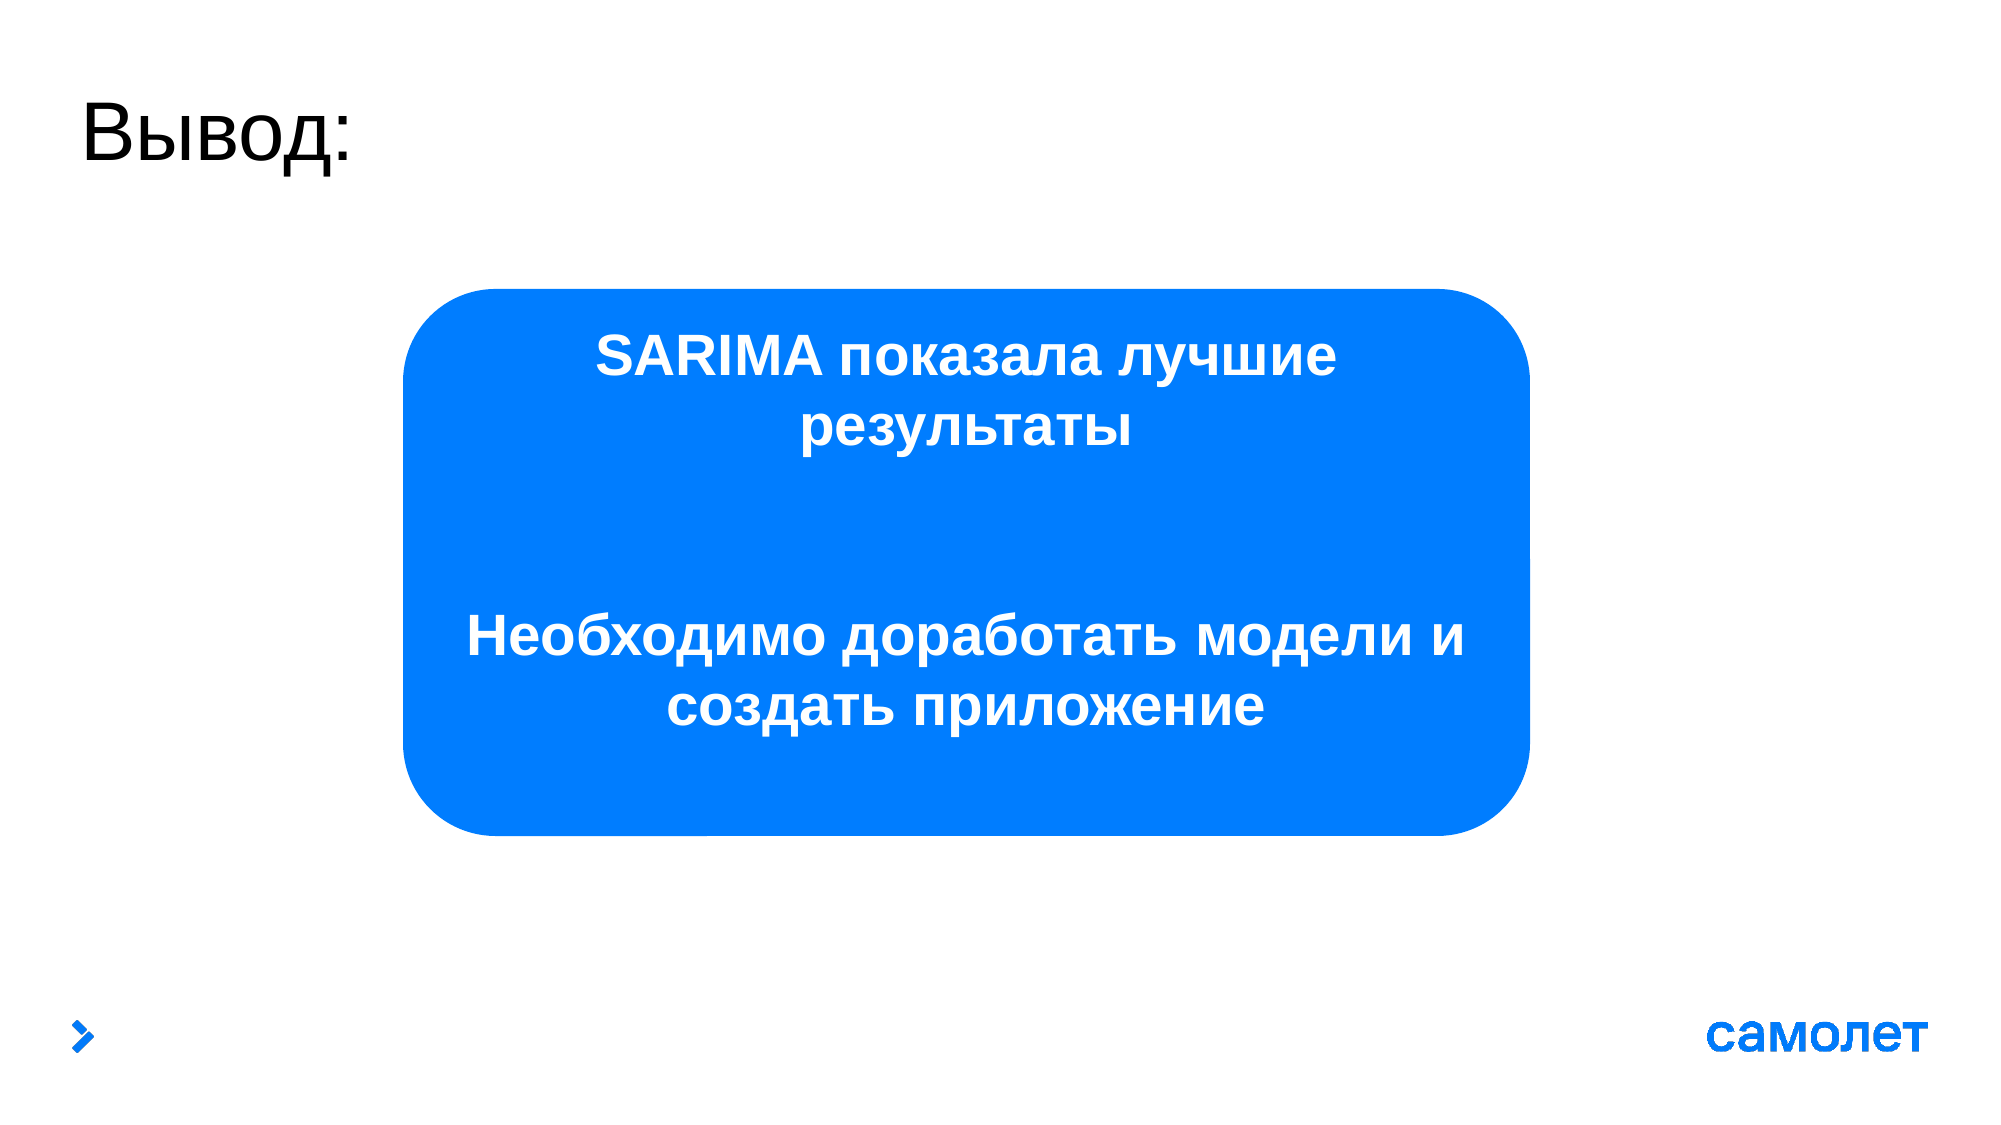

# Вывод:
SARIMA показала лучшие результаты

Необходимо доработать модели и создать приложение